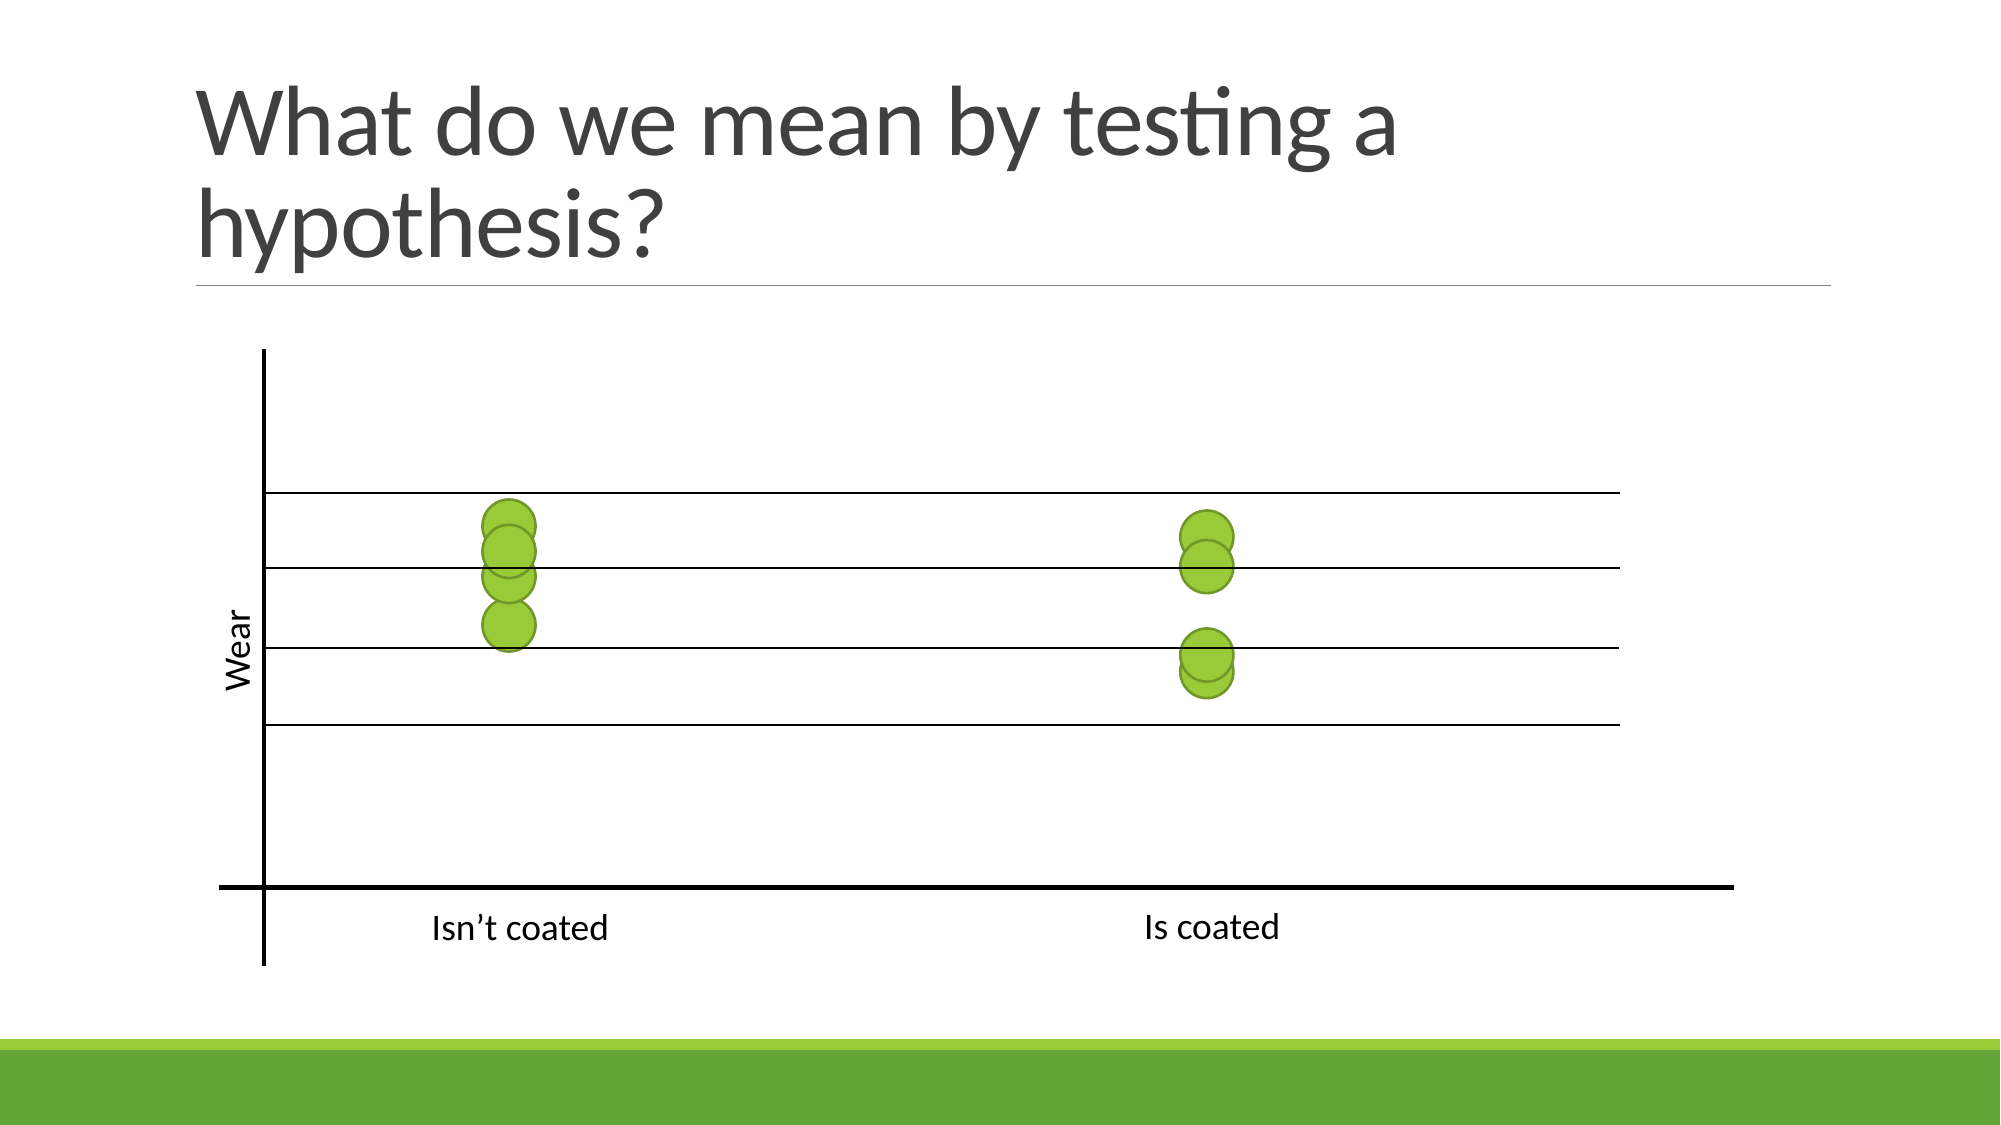

# What do we mean by testing a hypothesis?

Wear

Is coated
Isn’t coated